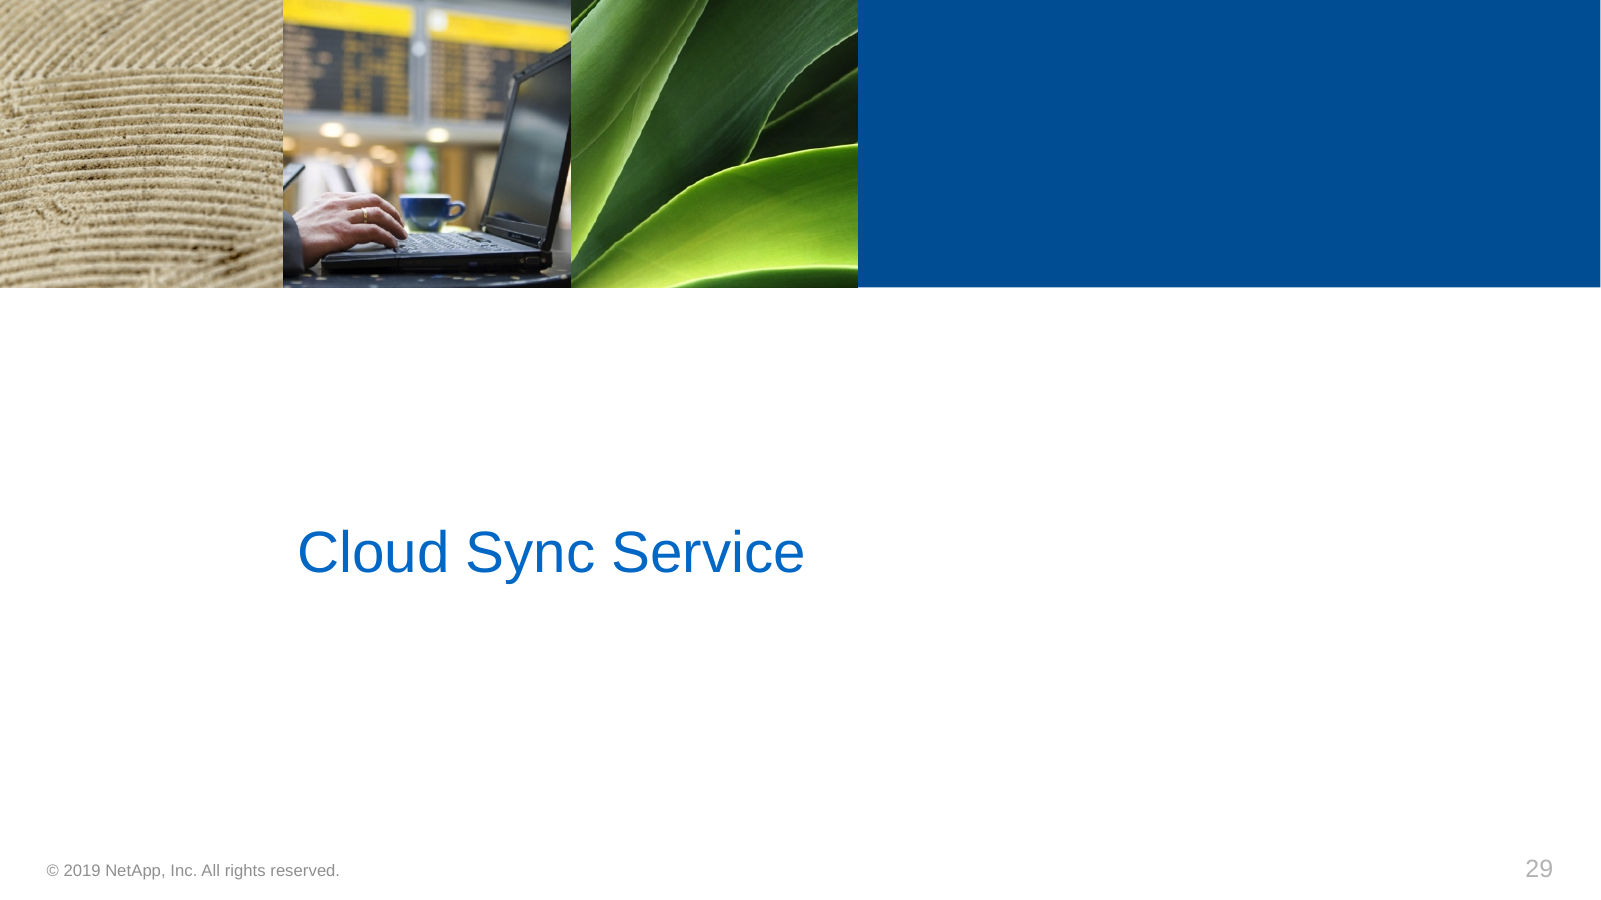

# Cloud Sync Service

29
© 2019 NetApp, Inc. All rights reserved.